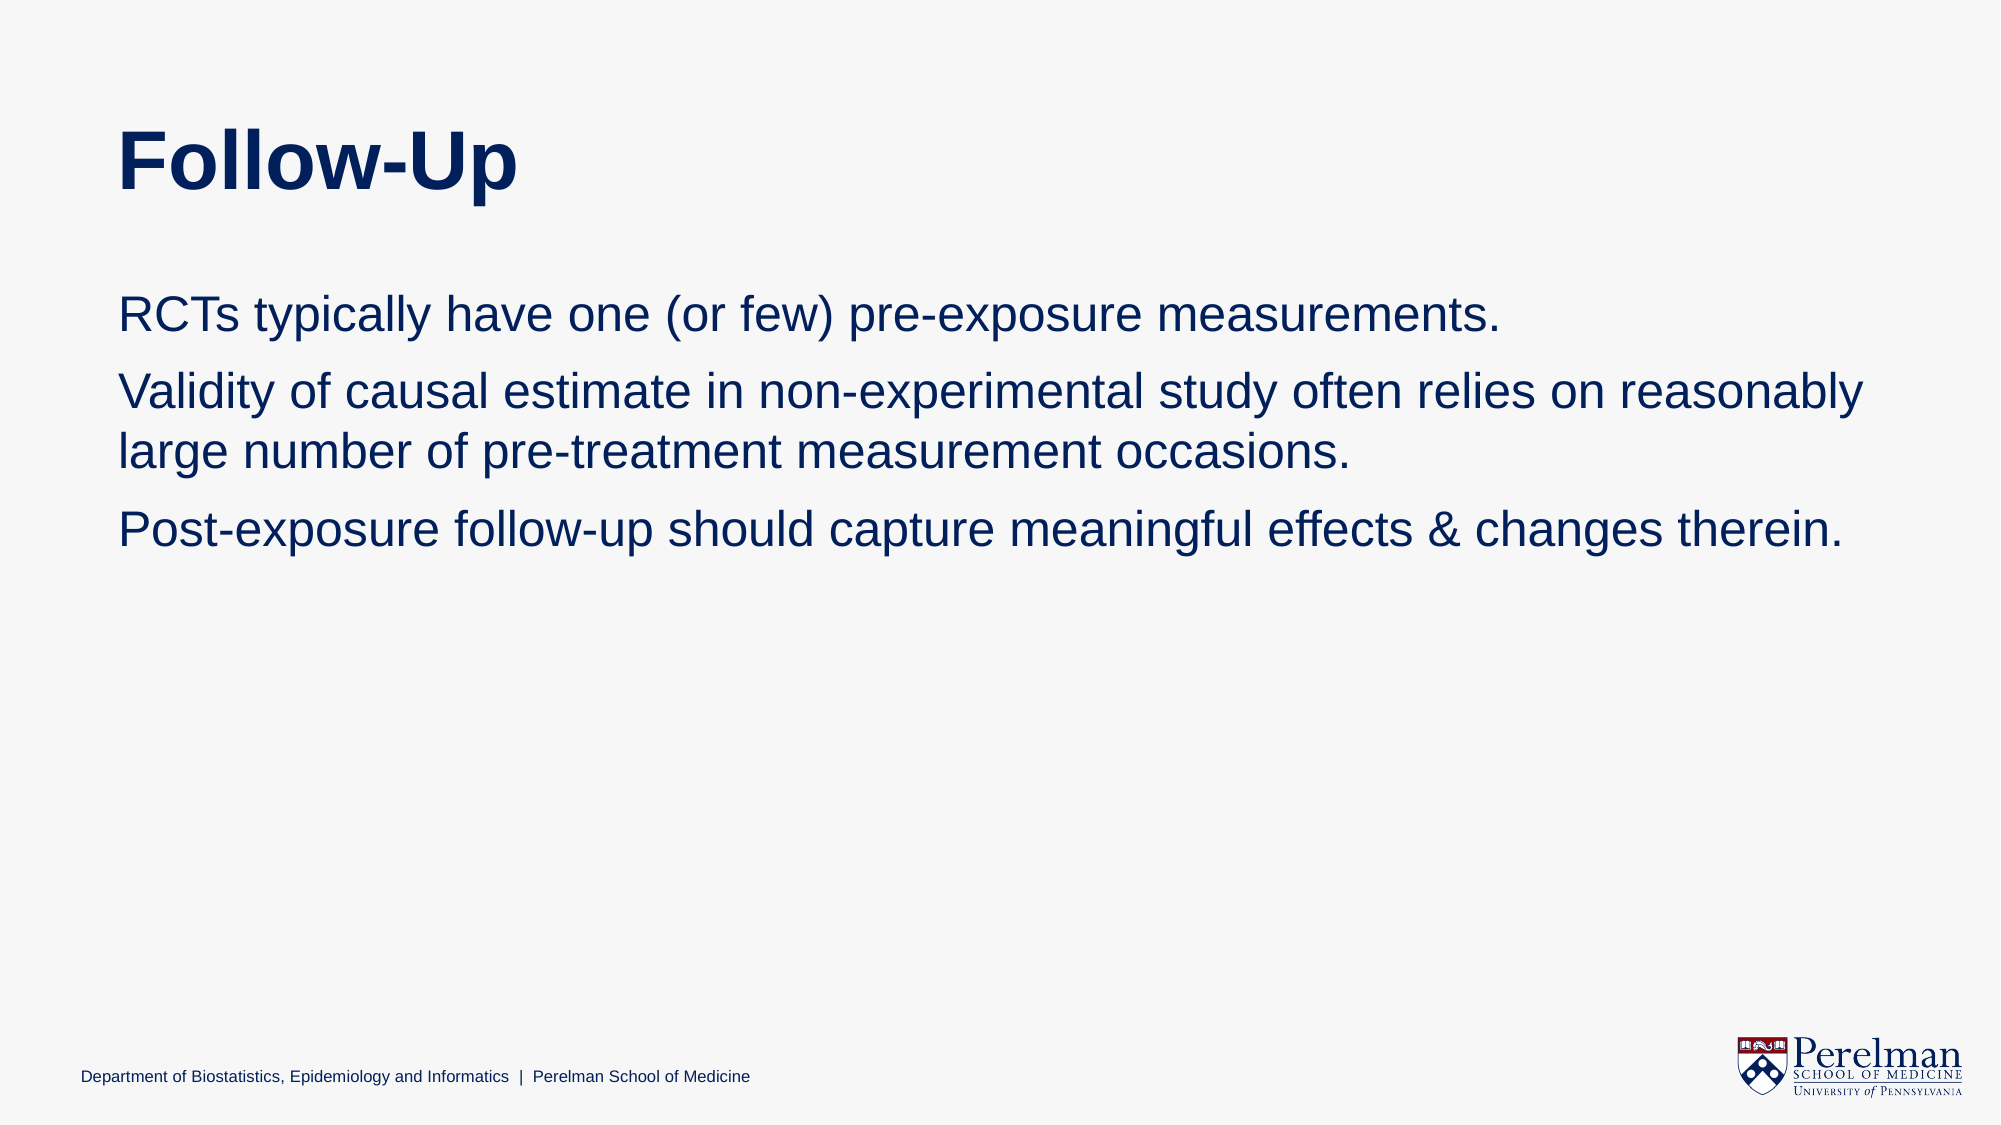

# Follow-Up
RCTs typically have one (or few) pre-exposure measurements.
Validity of causal estimate in non-experimental study often relies on reasonably large number of pre-treatment measurement occasions.
Post-exposure follow-up should capture meaningful effects & changes therein.